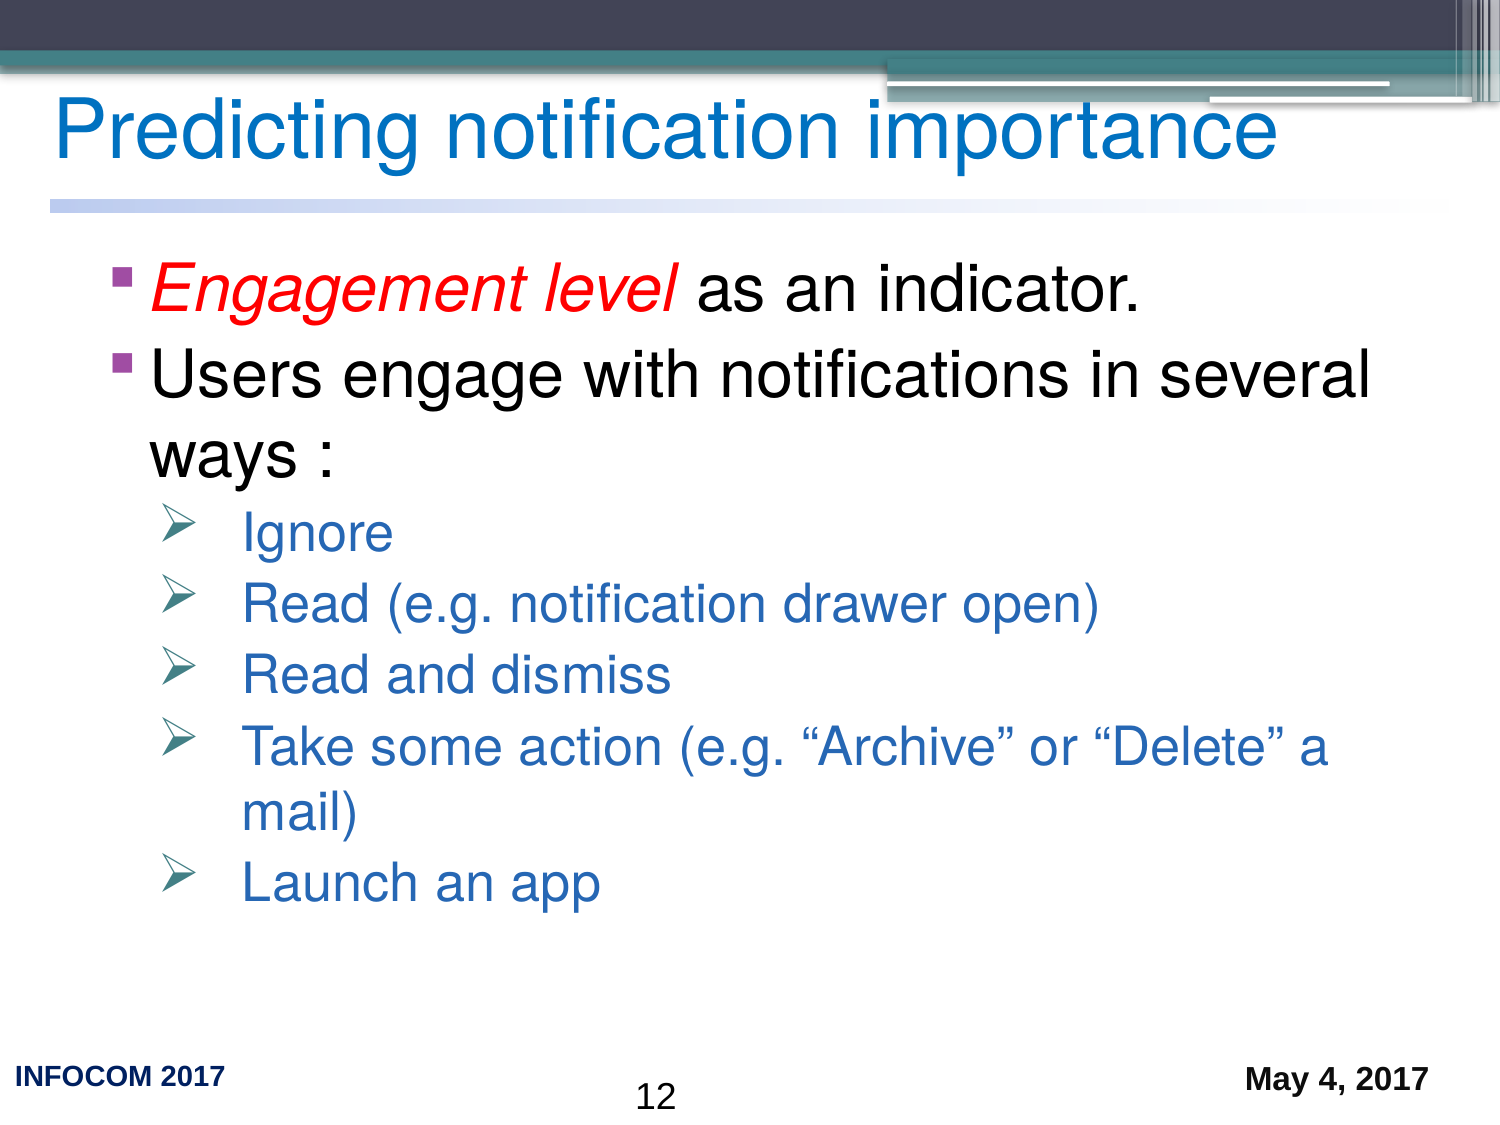

# Predicting notification importance
Engagement level as an indicator.
Users engage with notifications in several ways :
Ignore
Read (e.g. notification drawer open)
Read and dismiss
Take some action (e.g. “Archive” or “Delete” a mail)
Launch an app